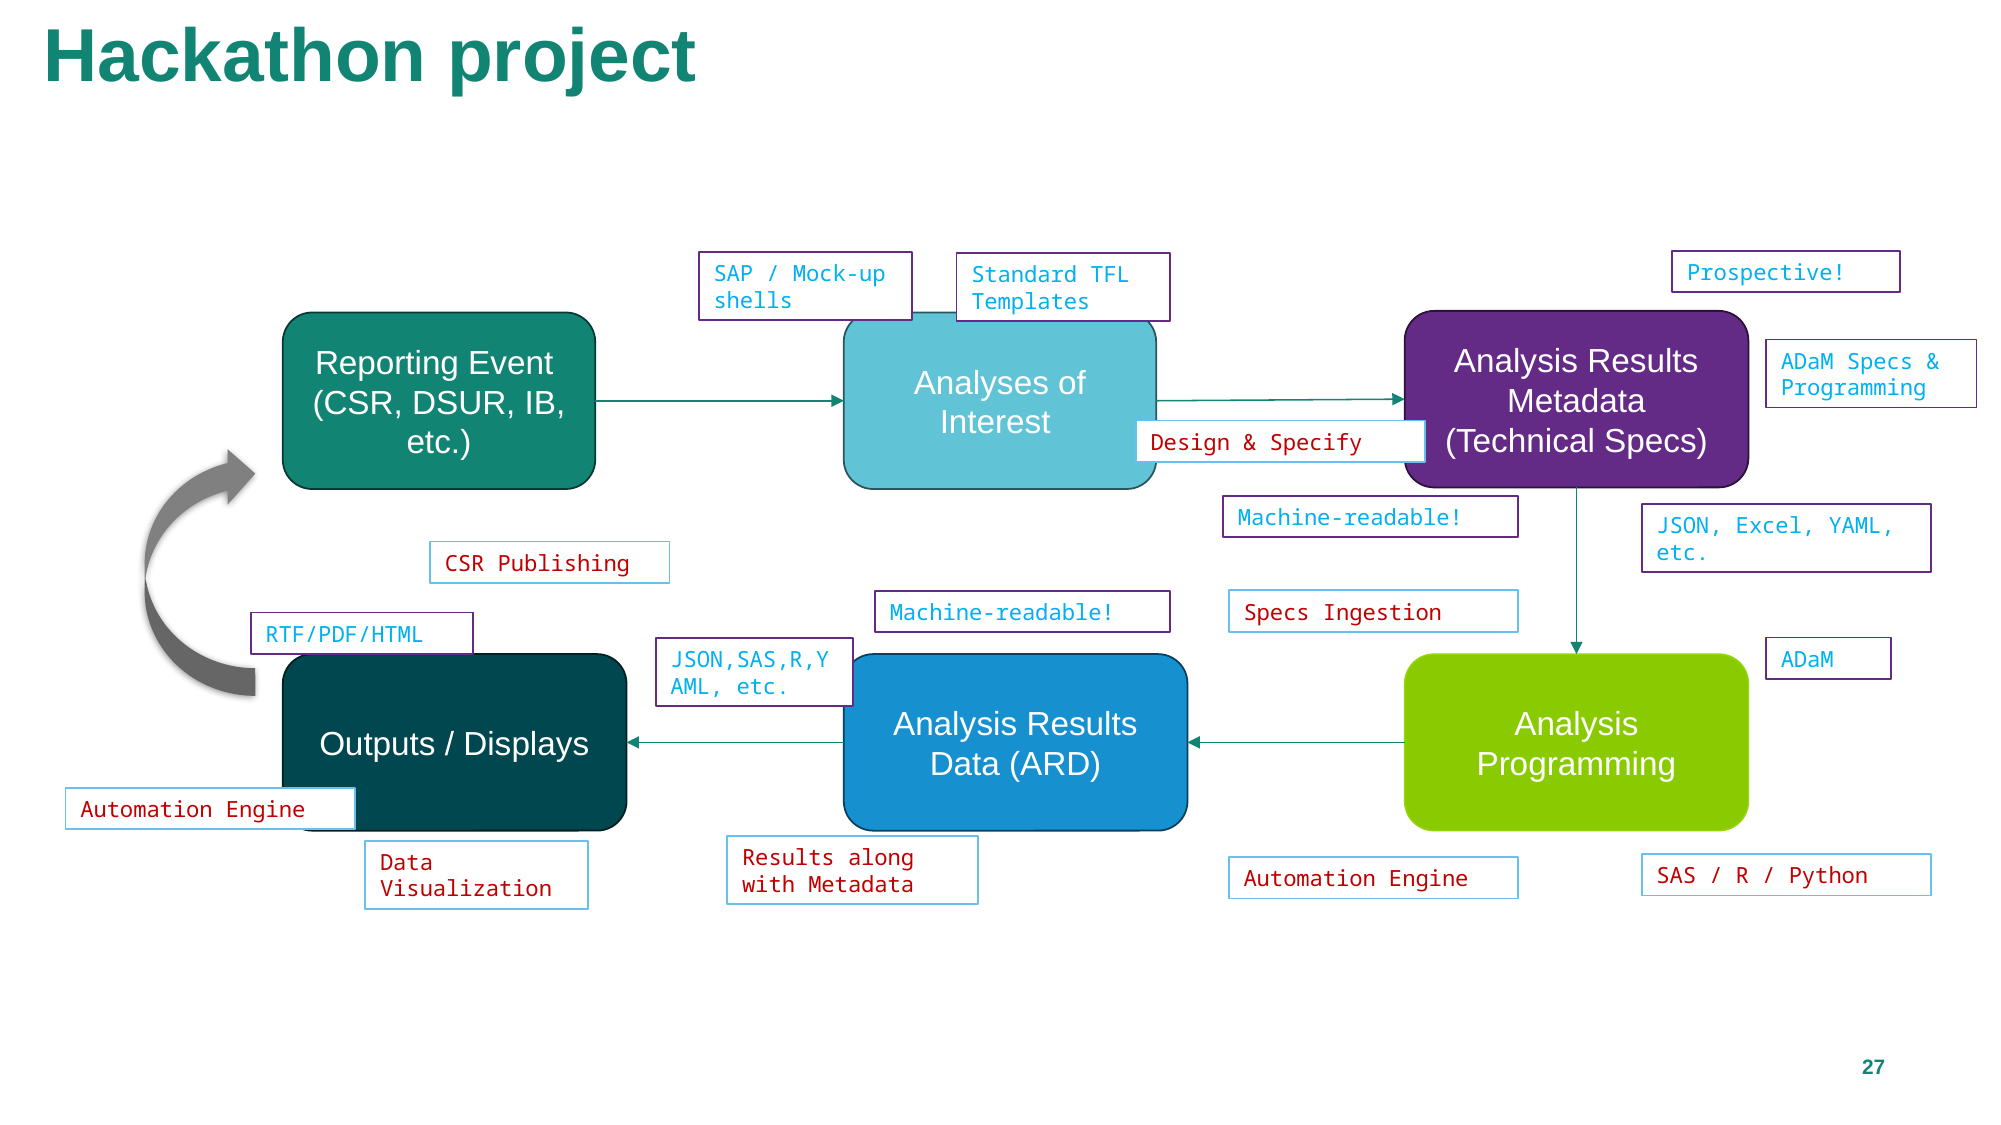

Hackathon project
Prospective!
SAP / Mock-up shells
Standard TFL Templates
Analysis Results Metadata (Technical Specs)
Analyses of Interest
Reporting Event
(CSR, DSUR, IB, etc.)
ADaM Specs & Programming
Design & Specify
Machine-readable!
JSON, Excel, YAML, etc.

CSR Publishing
Specs Ingestion
Machine-readable!
RTF/PDF/HTML
ADaM
JSON,SAS,R,YAML, etc.
Outputs / Displays
Analysis Programming
Analysis Results Data (ARD)
Automation Engine
Results along with Metadata
Data Visualization
SAS / R / Python
Automation Engine
27